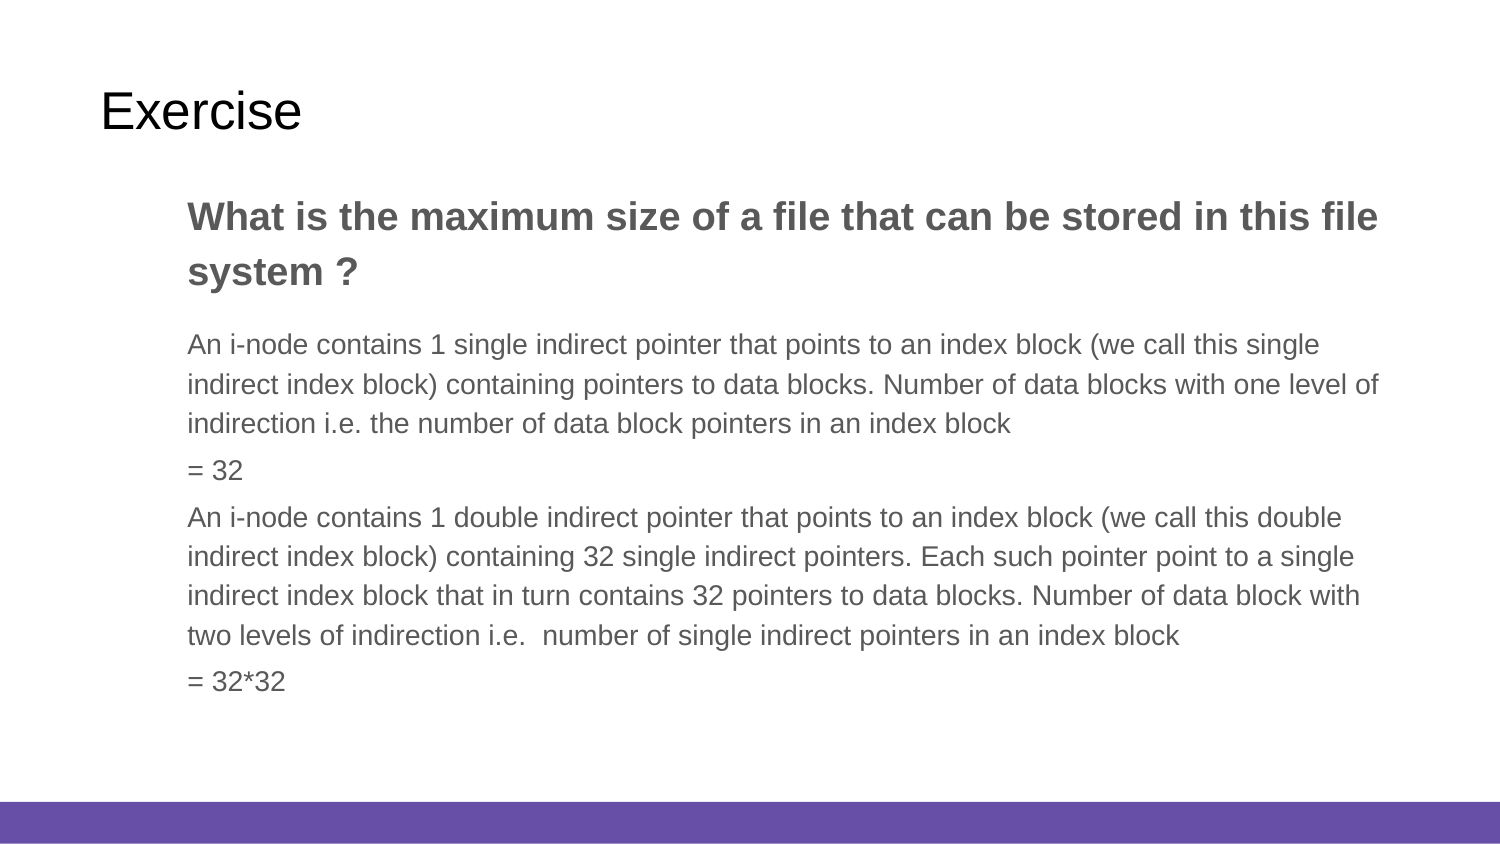

# Exercise
What is the maximum size of a file that can be stored in this file system ?

An i-node contains 1 single indirect pointer that points to an index block (we call this single indirect index block) containing pointers to data blocks. Number of data blocks with one level of indirection i.e. the number of data block pointers in an index block
= 32
An i-node contains 1 double indirect pointer that points to an index block (we call this double indirect index block) containing 32 single indirect pointers. Each such pointer point to a single indirect index block that in turn contains 32 pointers to data blocks. Number of data block with two levels of indirection i.e.  number of single indirect pointers in an index block
= 32*32